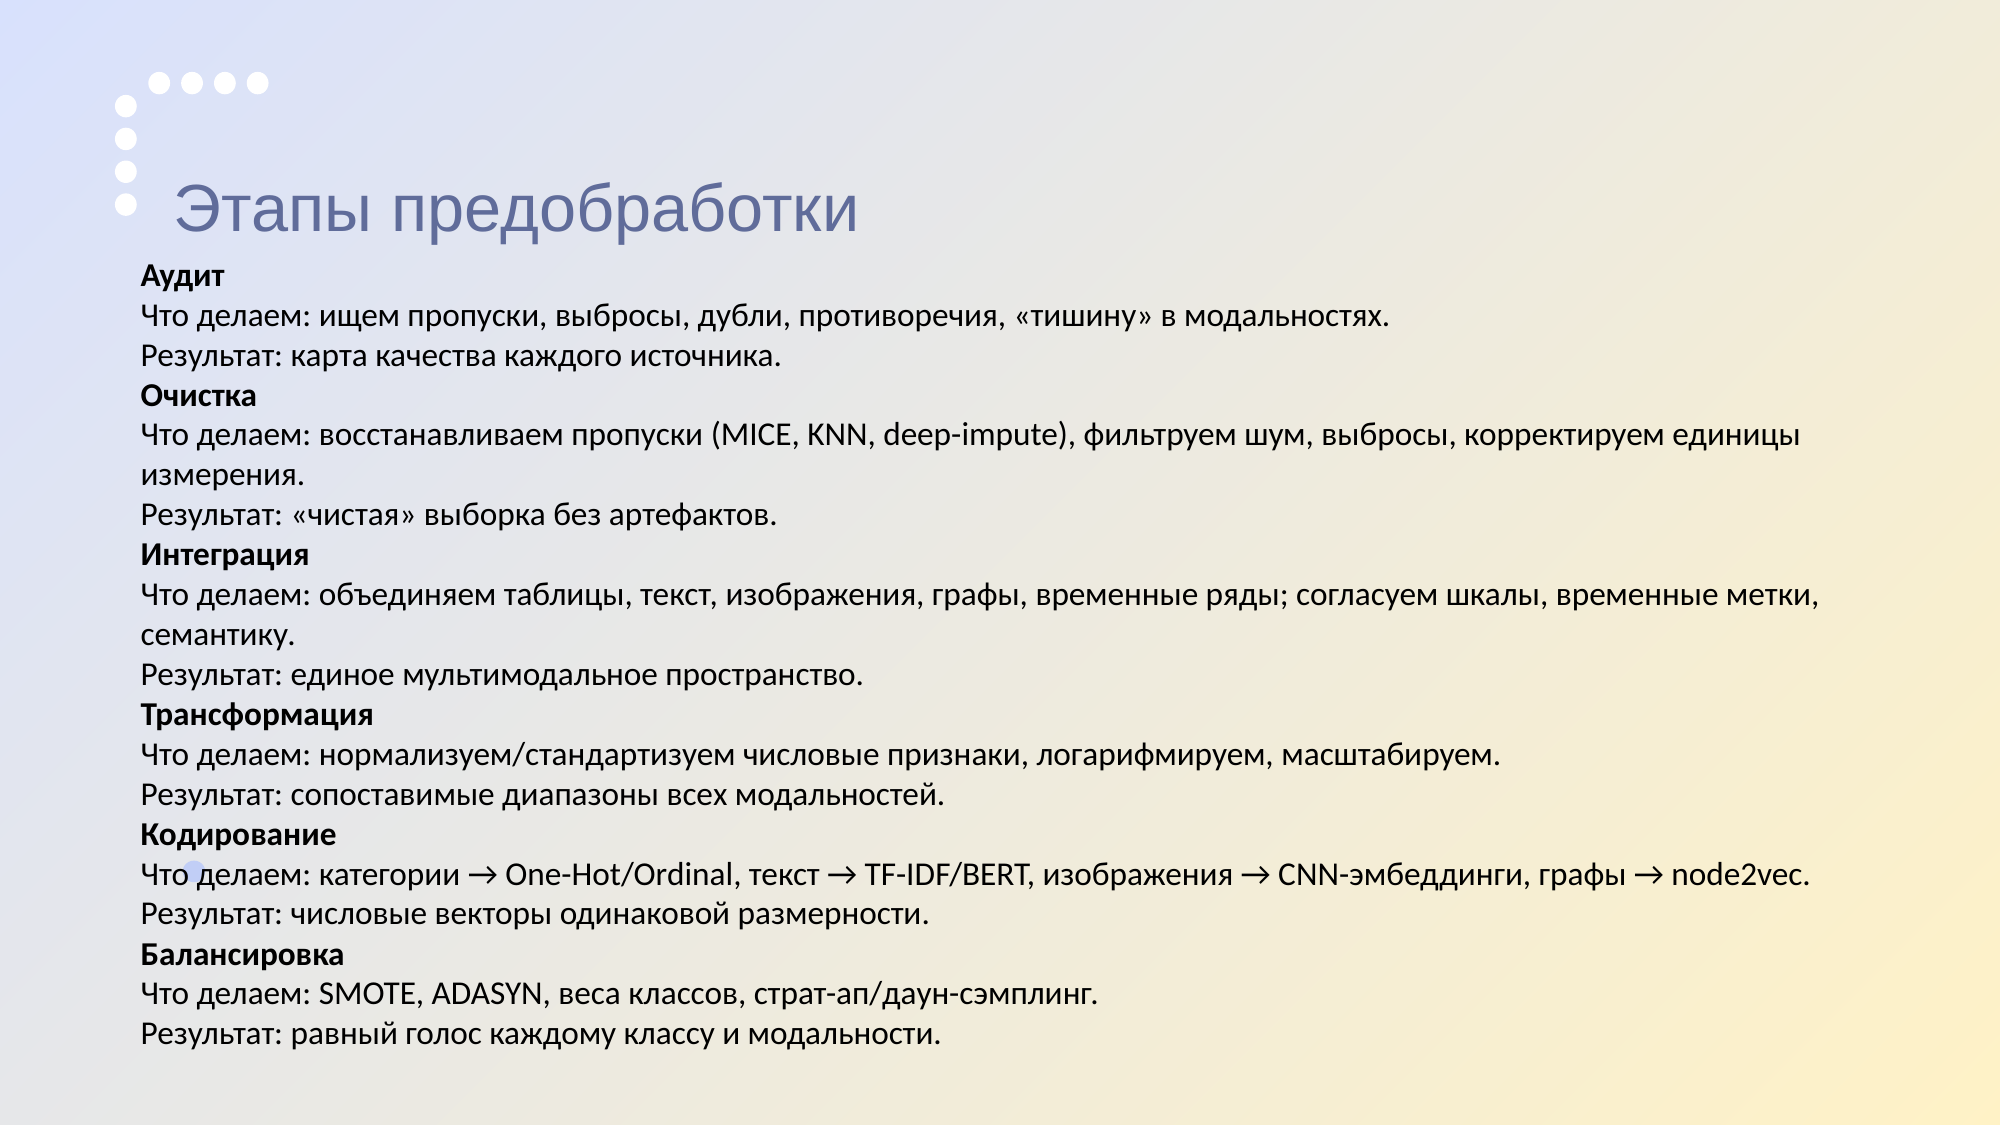

Этапы предобработки

Аудит
Что делаем: ищем пропуски, выбросы, дубли, противоречия, «тишину» в модальностях.
Результат: карта качества каждого источника.
Очистка
Что делаем: восстанавливаем пропуски (MICE, KNN, deep-impute), фильтруем шум, выбросы, корректируем единицы измерения.
Результат: «чистая» выборка без артефактов.
Интеграция
Что делаем: объединяем таблицы, текст, изображения, графы, временные ряды; согласуем шкалы, временные метки, семантику.
Результат: единое мультимодальное пространство.
Трансформация
Что делаем: нормализуем/стандартизуем числовые признаки, логарифмируем, масштабируем.
Результат: сопоставимые диапазоны всех модальностей.
Кодирование
Что делаем: категории → One-Hot/Ordinal, текст → TF-IDF/BERT, изображения → CNN-эмбеддинги, графы → node2vec.
Результат: числовые векторы одинаковой размерности.
Балансировка
Что делаем: SMOTE, ADASYN, веса классов, страт-ап/даун-сэмплинг.
Результат: равный голос каждому классу и модальности.